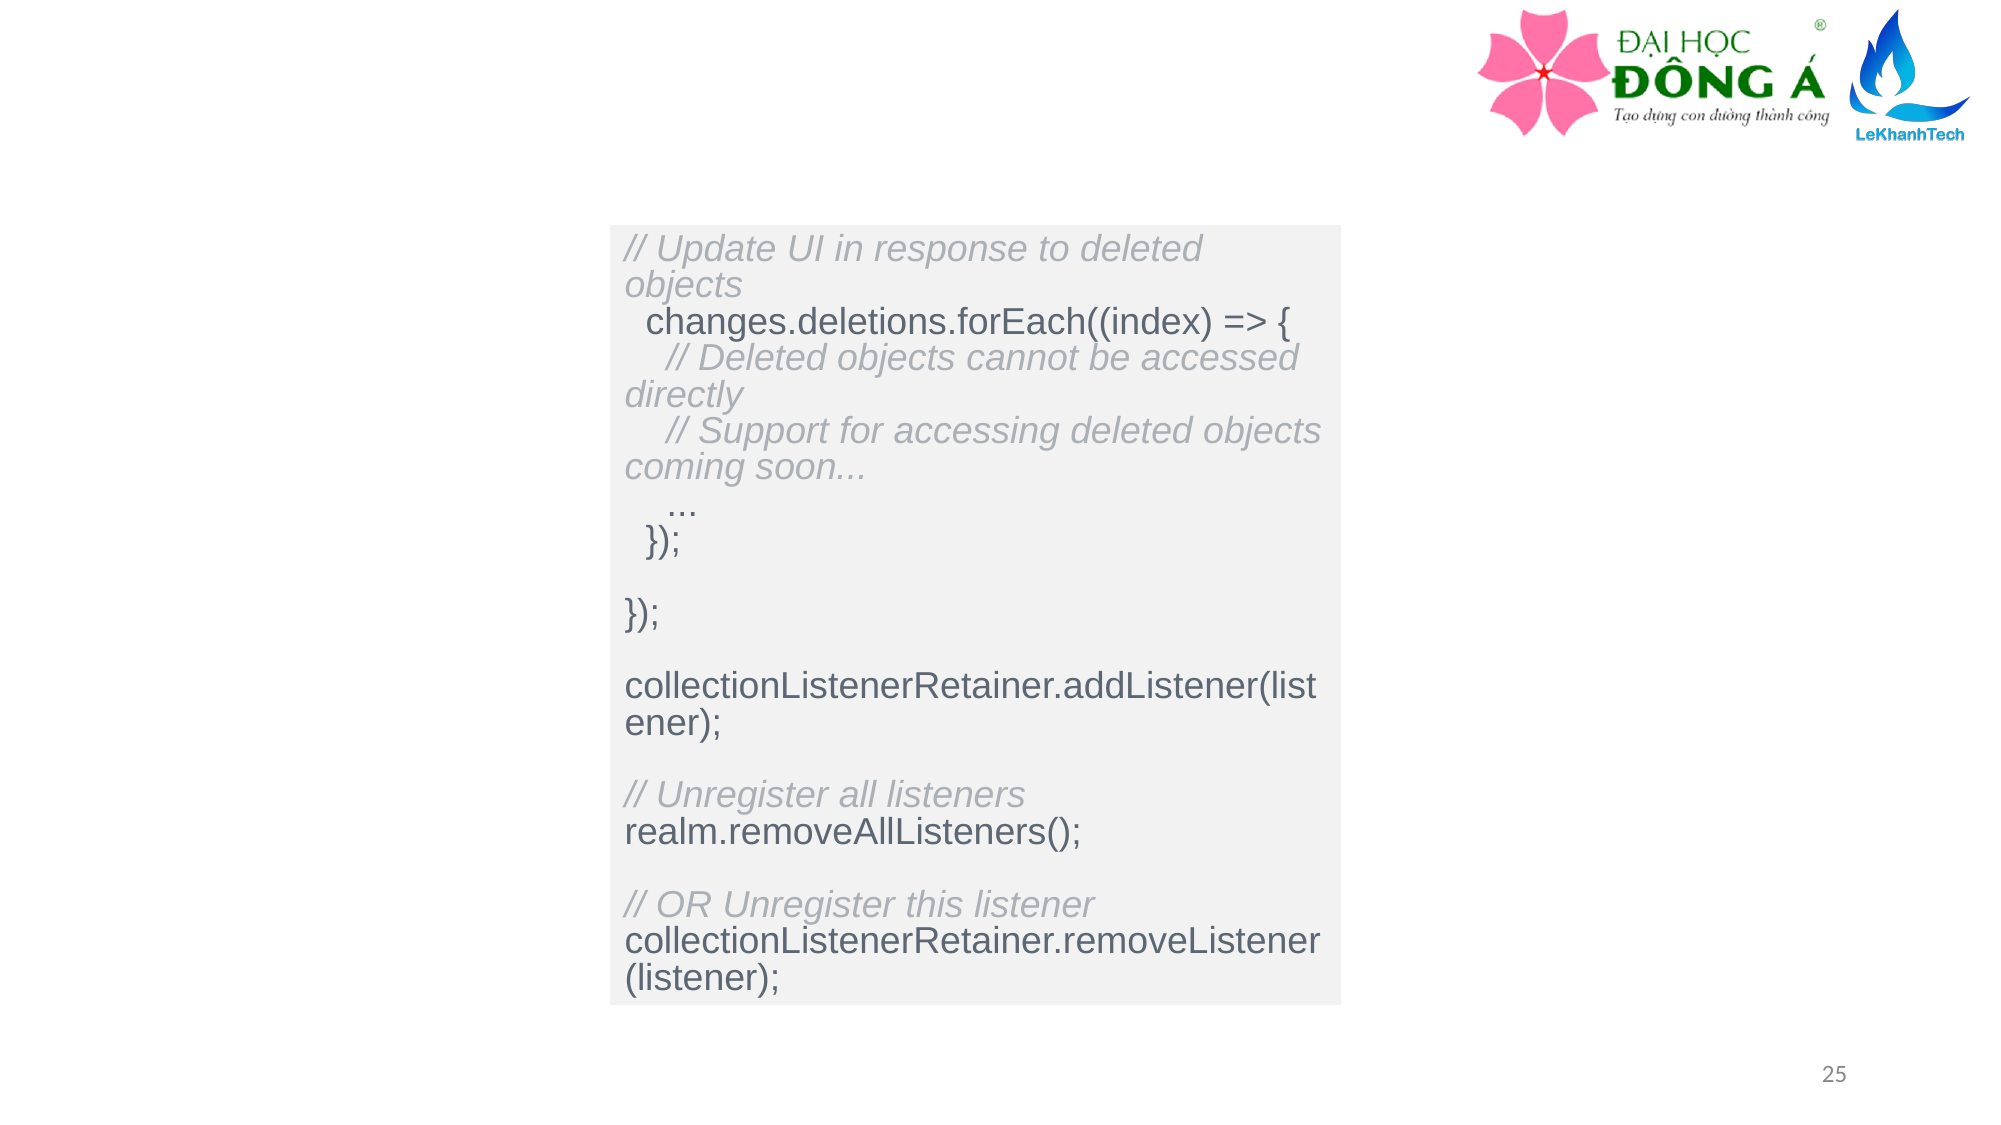

// Update UI in response to deleted objects
  changes.deletions.forEach((index) => {
    // Deleted objects cannot be accessed directly
    // Support for accessing deleted objects coming soon...
    ...
  });

});

collectionListenerRetainer.addListener(listener);

// Unregister all listeners
realm.removeAllListeners();

// OR Unregister this listener
collectionListenerRetainer.removeListener(listener);
25